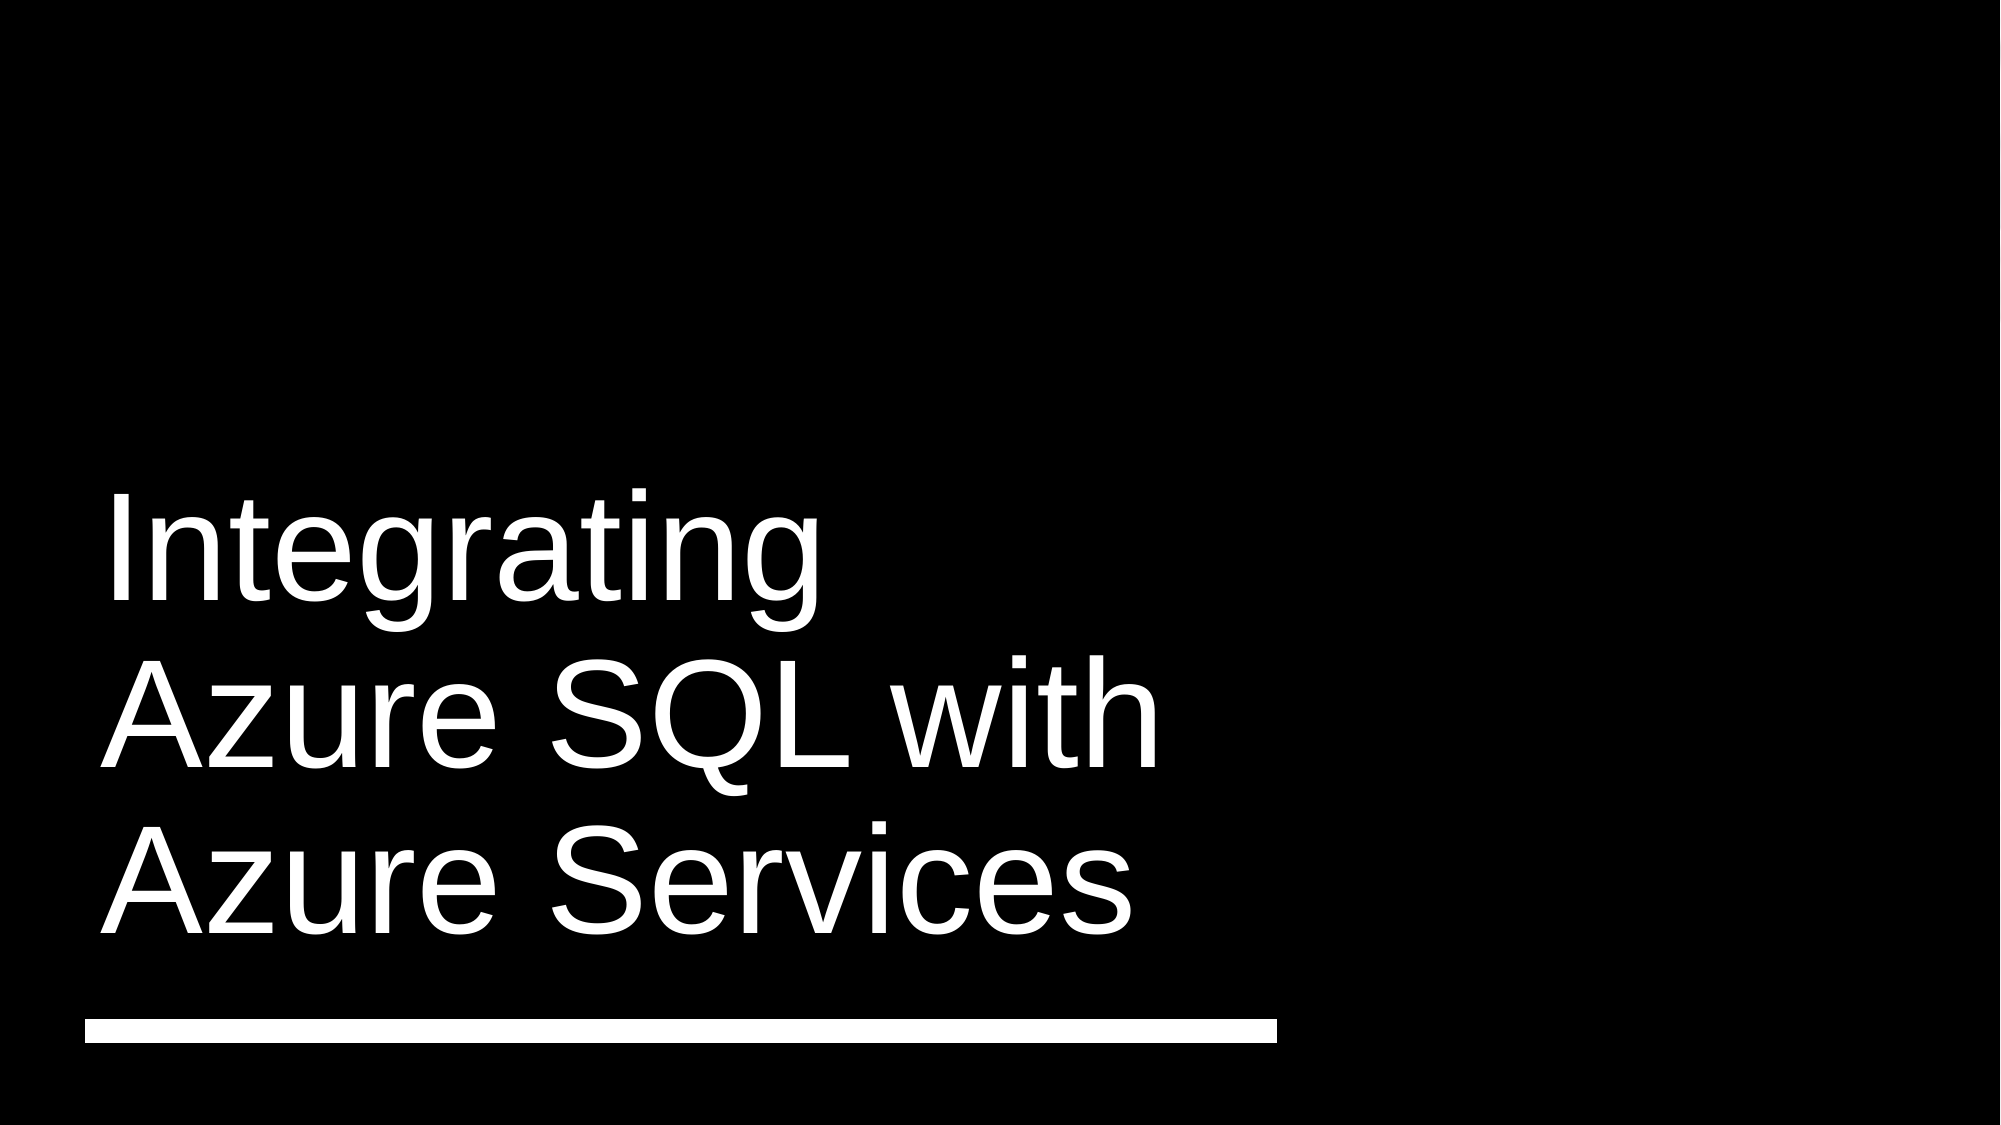

# Integrating Azure SQL with Azure Services